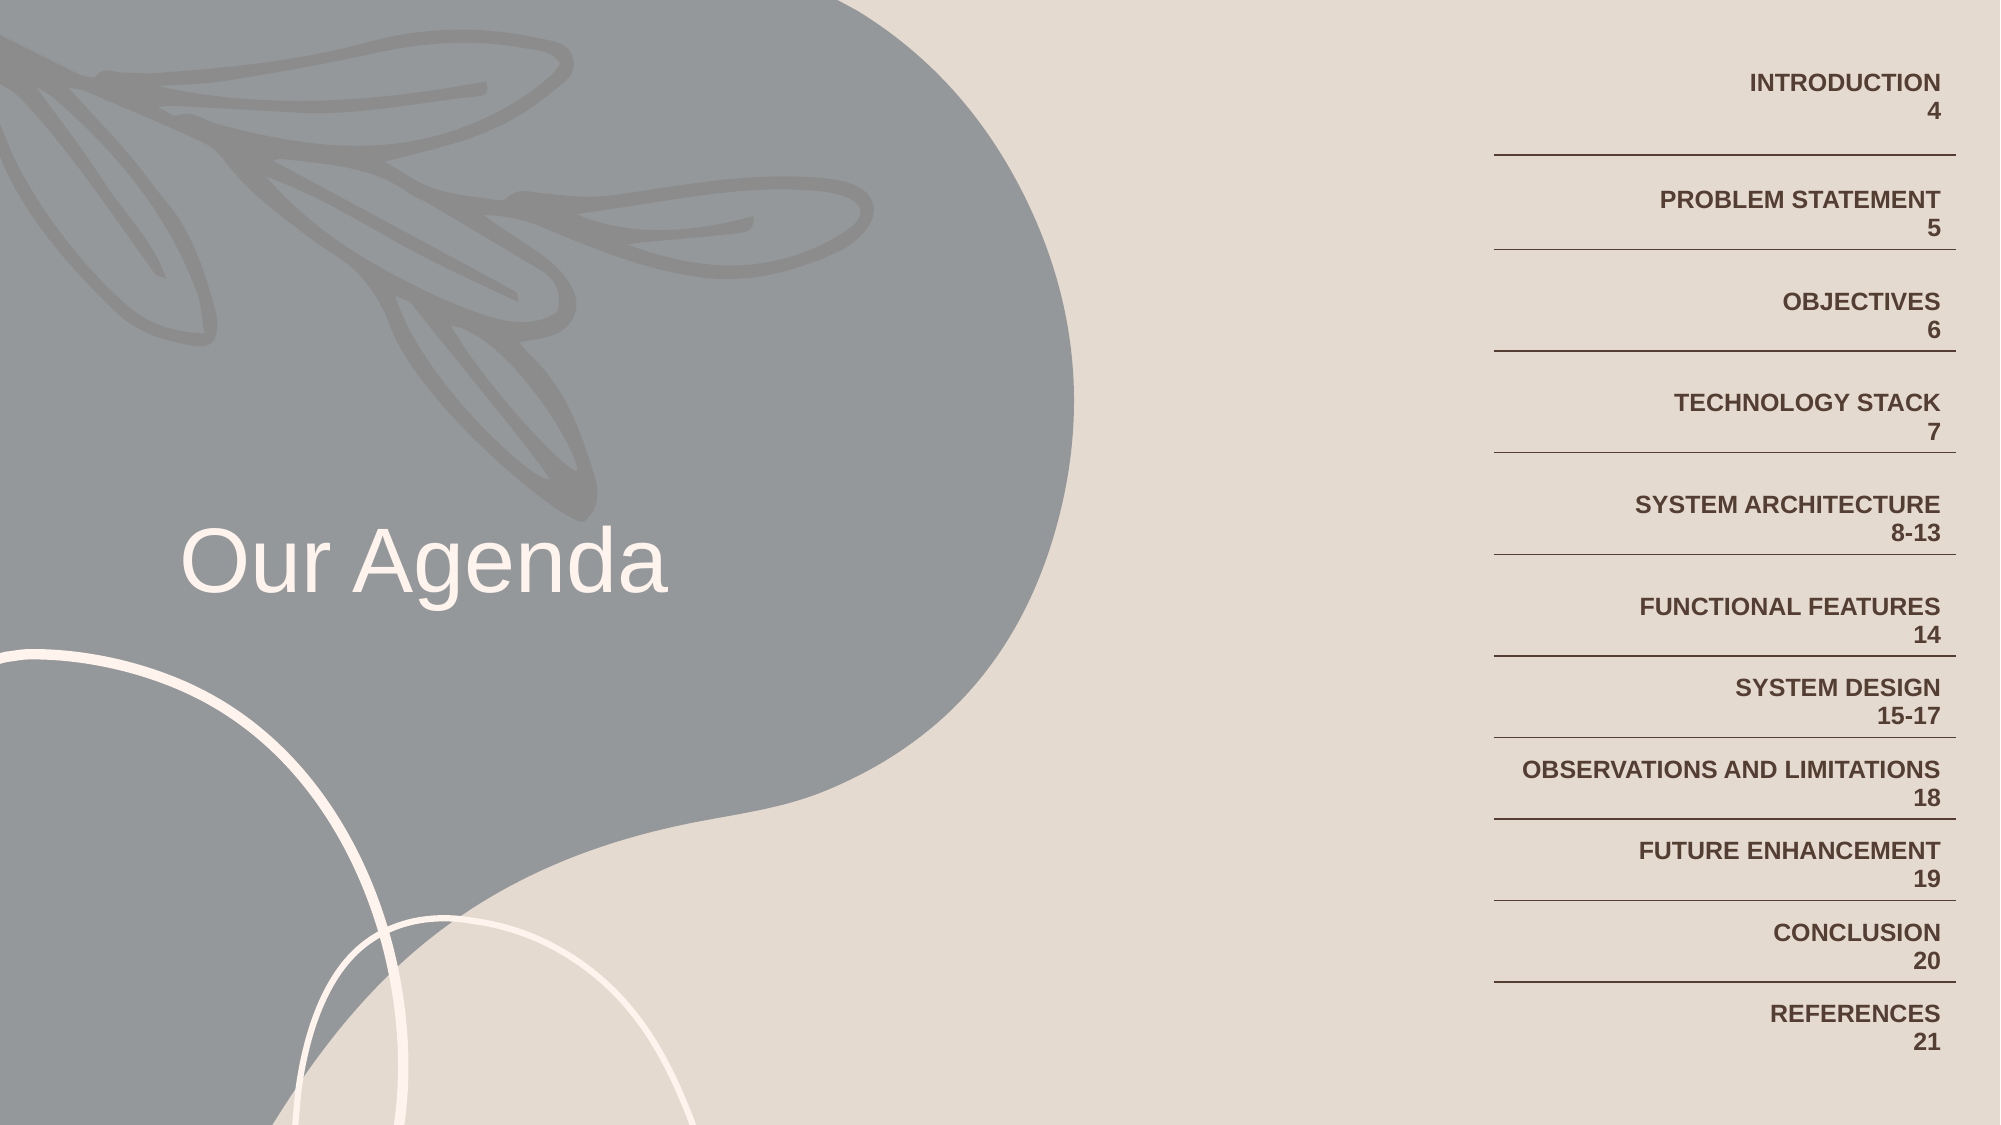

| INTRODUCTION 4 |
| --- |
| PROBLEM STATEMENT 5 |
| OBJECTIVES 6 |
| TECHNOLOGY STACK 7 |
| SYSTEM ARCHITECTURE 8-13 |
| FUNCTIONAL FEATURES 14 |
| SYSTEM DESIGN 15-17 |
| OBSERVATIONS AND LIMITATIONS 18 |
| FUTURE ENHANCEMENT 19 |
| CONCLUSION 20 |
| REFERENCES 21 |
# Our Agenda